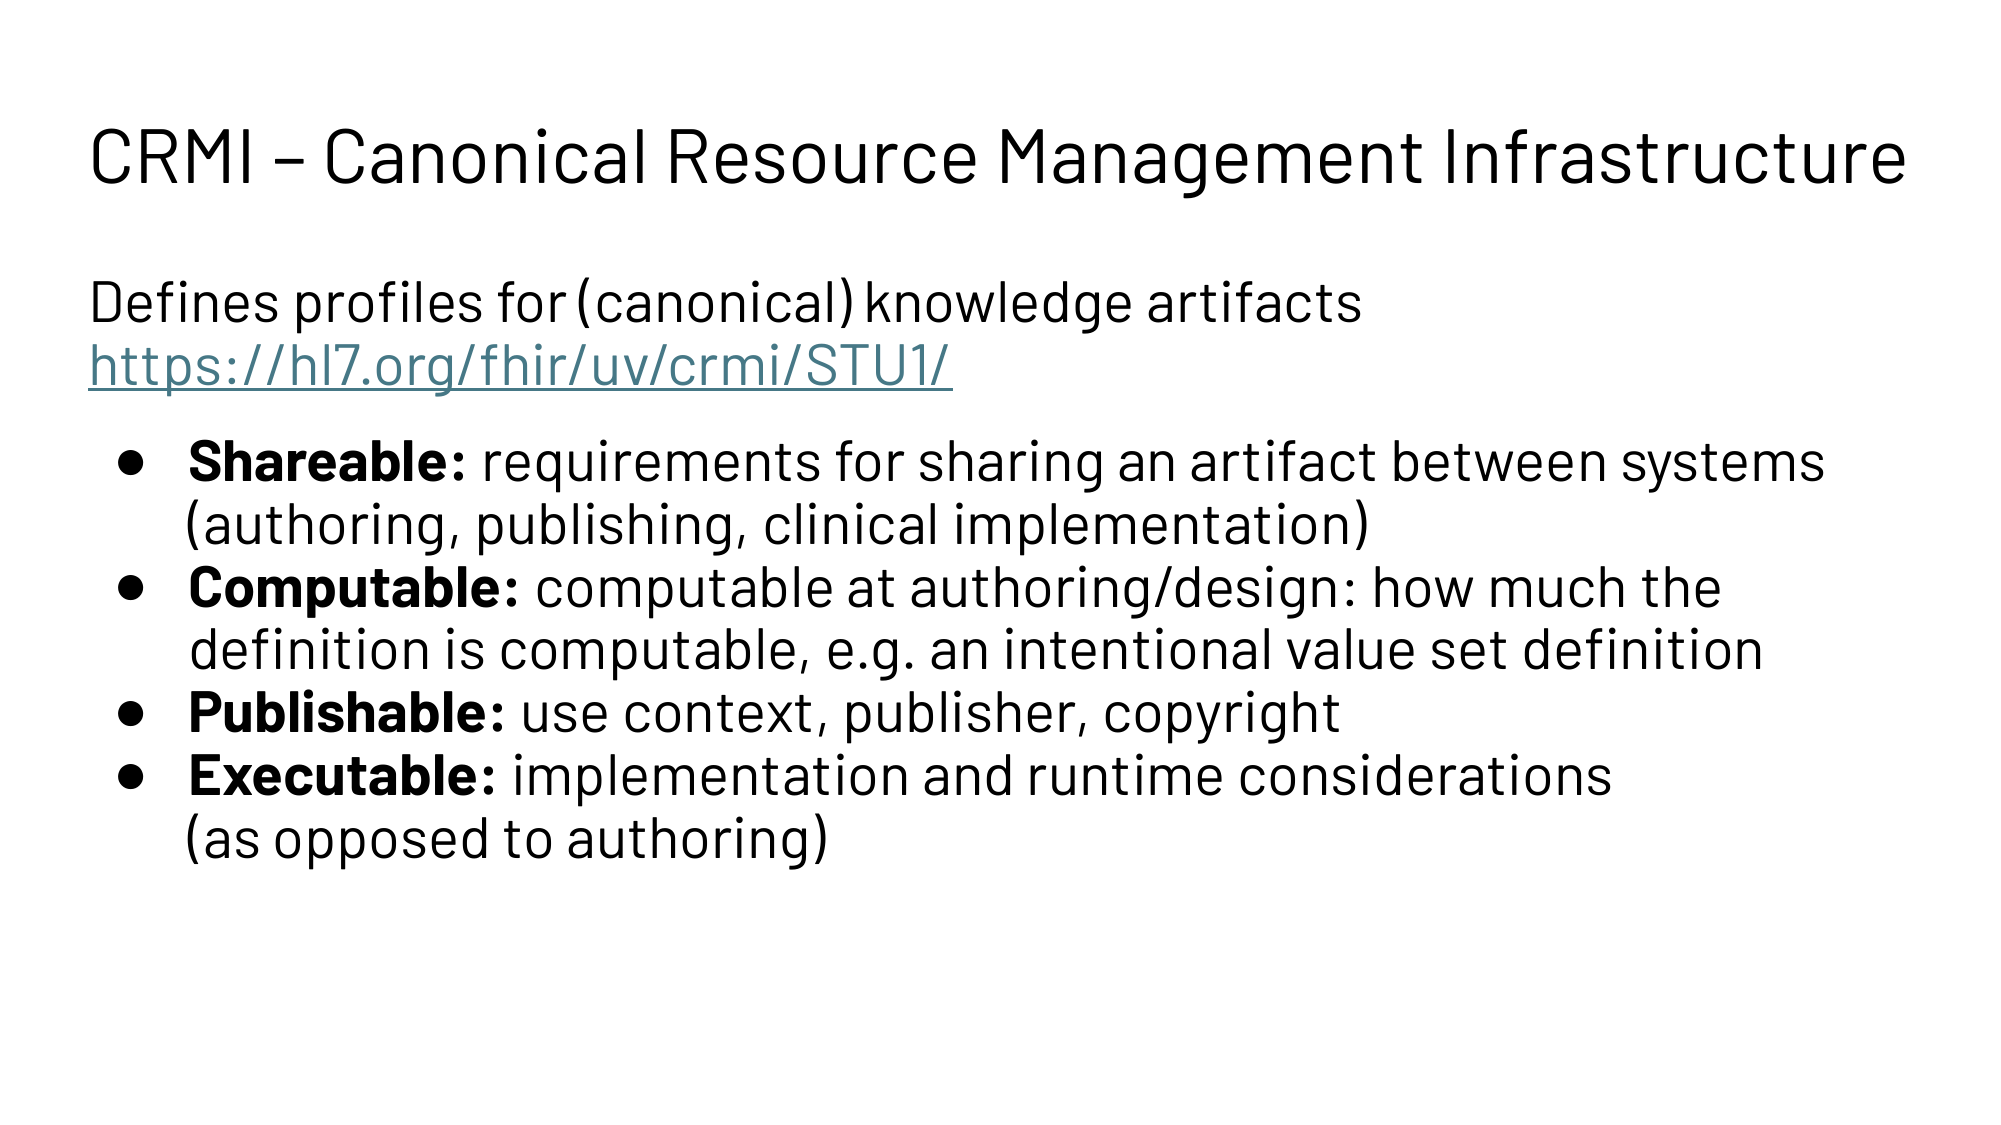

# CRMI – Canonical Resource Management Infrastructure
Defines profiles for (canonical) knowledge artifacts
https://hl7.org/fhir/uv/crmi/STU1/
Shareable: requirements for sharing an artifact between systems
(authoring, publishing, clinical implementation)
Computable: computable at authoring/design: how much the definition is computable, e.g. an intentional value set definition
Publishable: use context, publisher, copyright
Executable: implementation and runtime considerations
(as opposed to authoring)